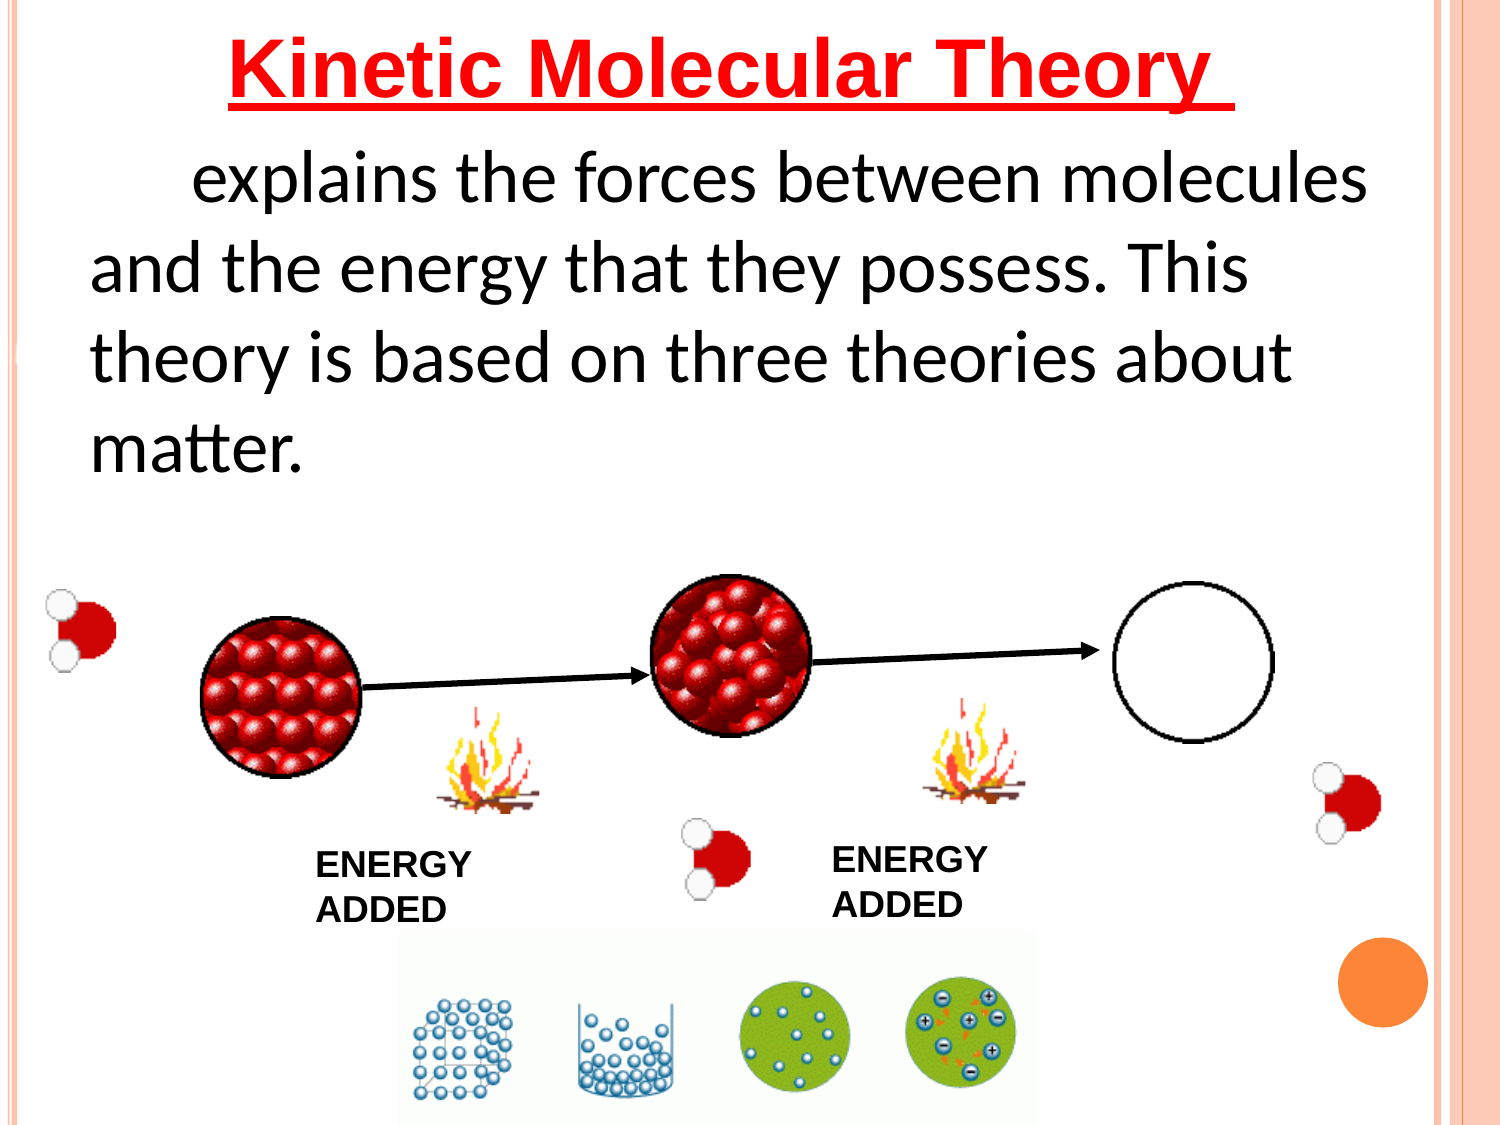

# Kinetic Molecular Theory

      explains the forces between molecules and the energy that they possess. This theory is based on three theories about matter.

ENERGY  ADDED
ENERGY  ADDED